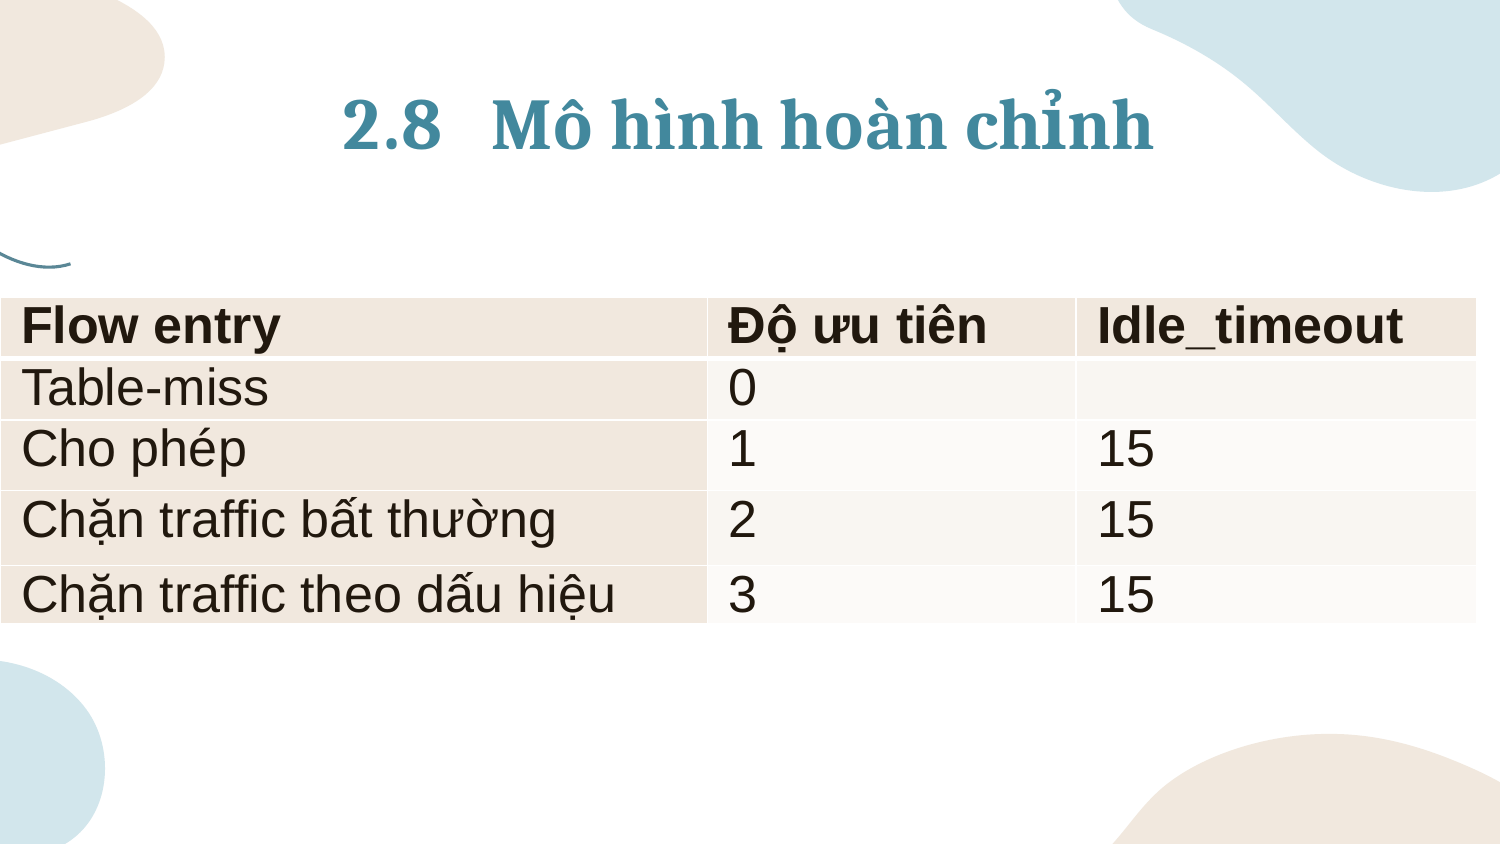

# 2.8	Mô hình hoàn chỉnh
| Flow entry | Độ ưu tiên | Idle\_timeout |
| --- | --- | --- |
| Table-miss | 0 |  |
| Cho phép | 1 | 15 |
| Chặn traffic bất thường | 2 | 15 |
| Chặn traffic theo dấu hiệu | 3 | 15 |